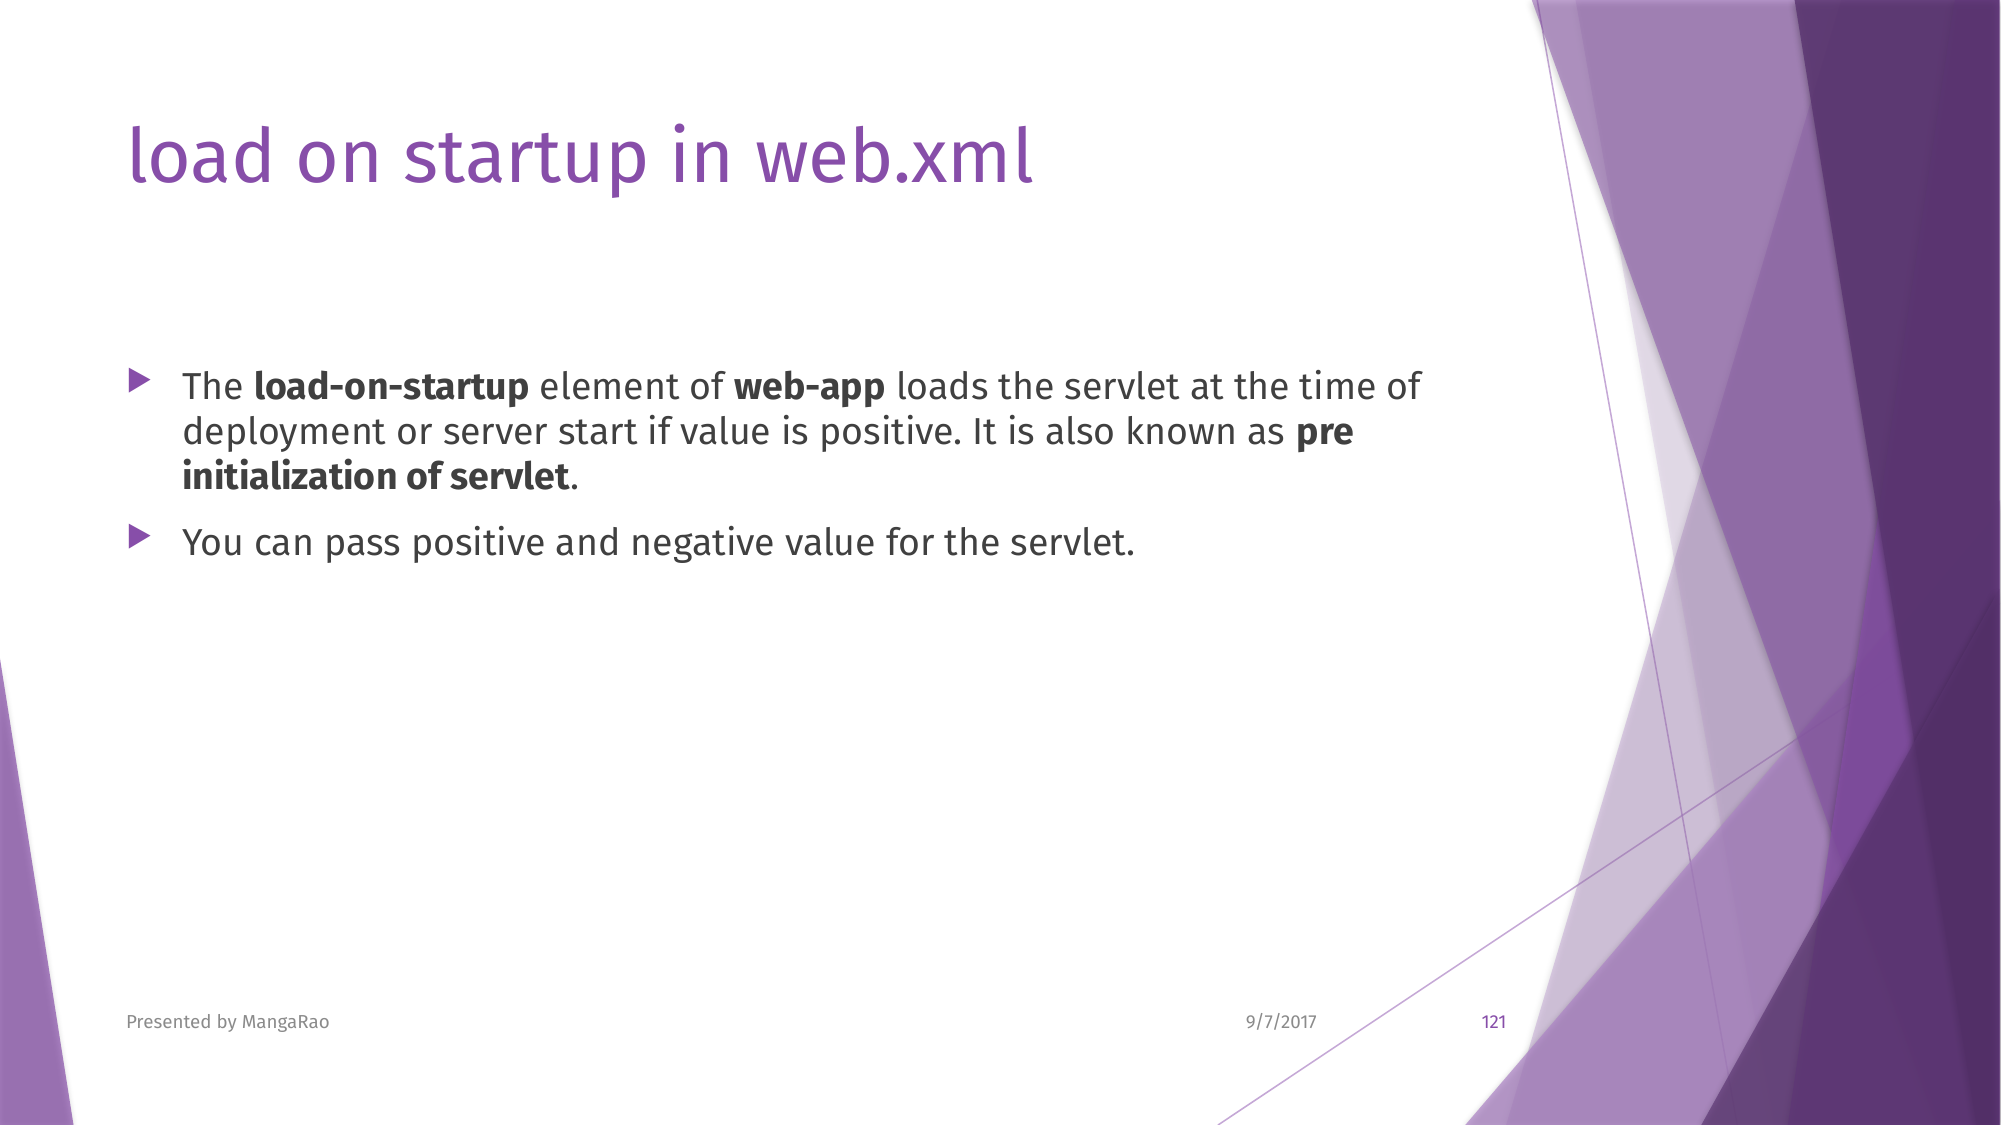

# load on startup in web.xml
The load-on-startup element of web-app loads the servlet at the time of deployment or server start if value is positive. It is also known as pre initialization of servlet.
You can pass positive and negative value for the servlet.
Presented by MangaRao
9/7/2017
121